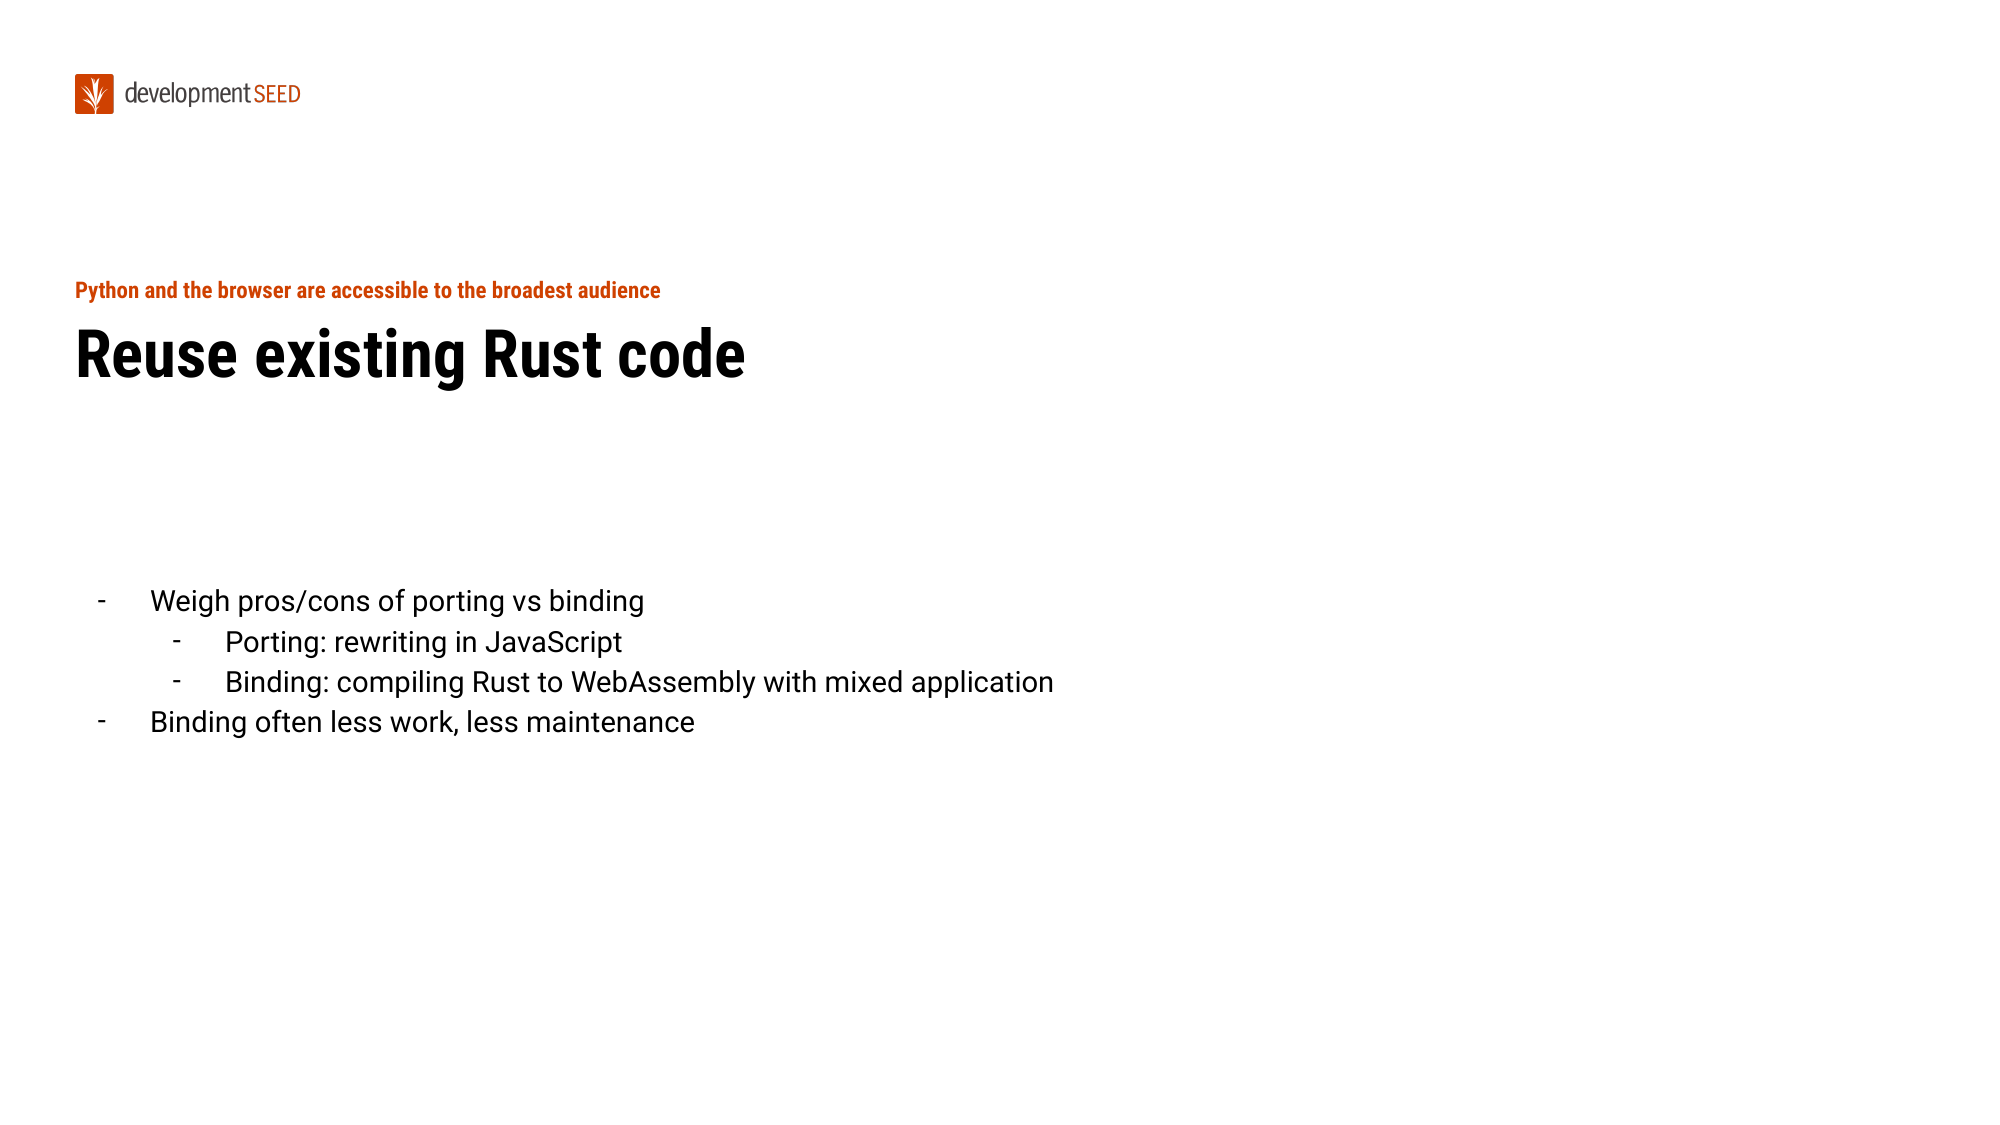

# Python and the browser are accessible to the broadest audience
Reuse existing Rust code
Weigh pros/cons of porting vs binding
Porting: rewriting in JavaScript
Binding: compiling Rust to WebAssembly with mixed application
Binding often less work, less maintenance